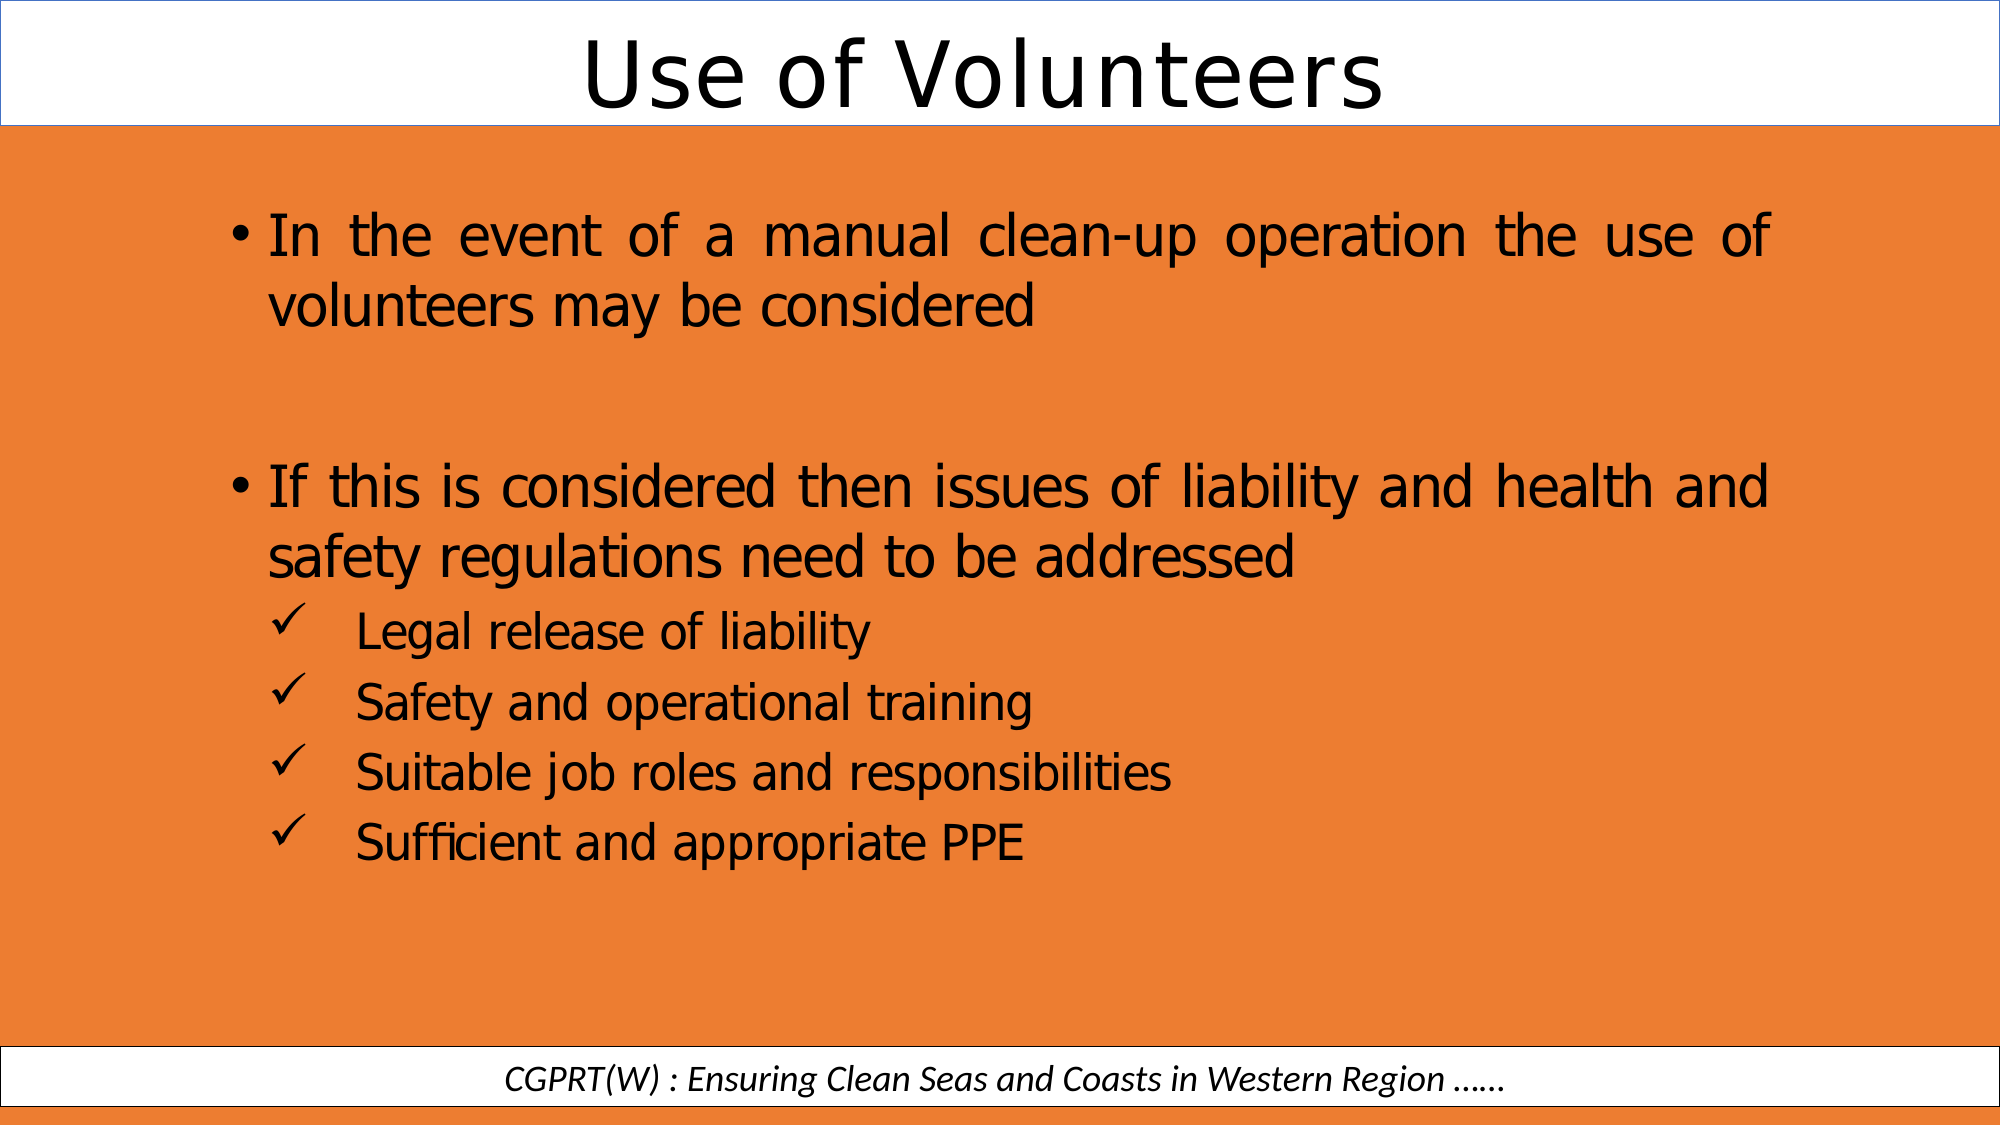

Use of Volunteers
In the event of a manual clean-up operation the use of volunteers may be considered

If this is considered then issues of liability and health and safety regulations need to be addressed
Legal release of liability
Safety and operational training
Suitable job roles and responsibilities
Sufficient and appropriate PPE
 CGPRT(W) : Ensuring Clean Seas and Coasts in Western Region ……